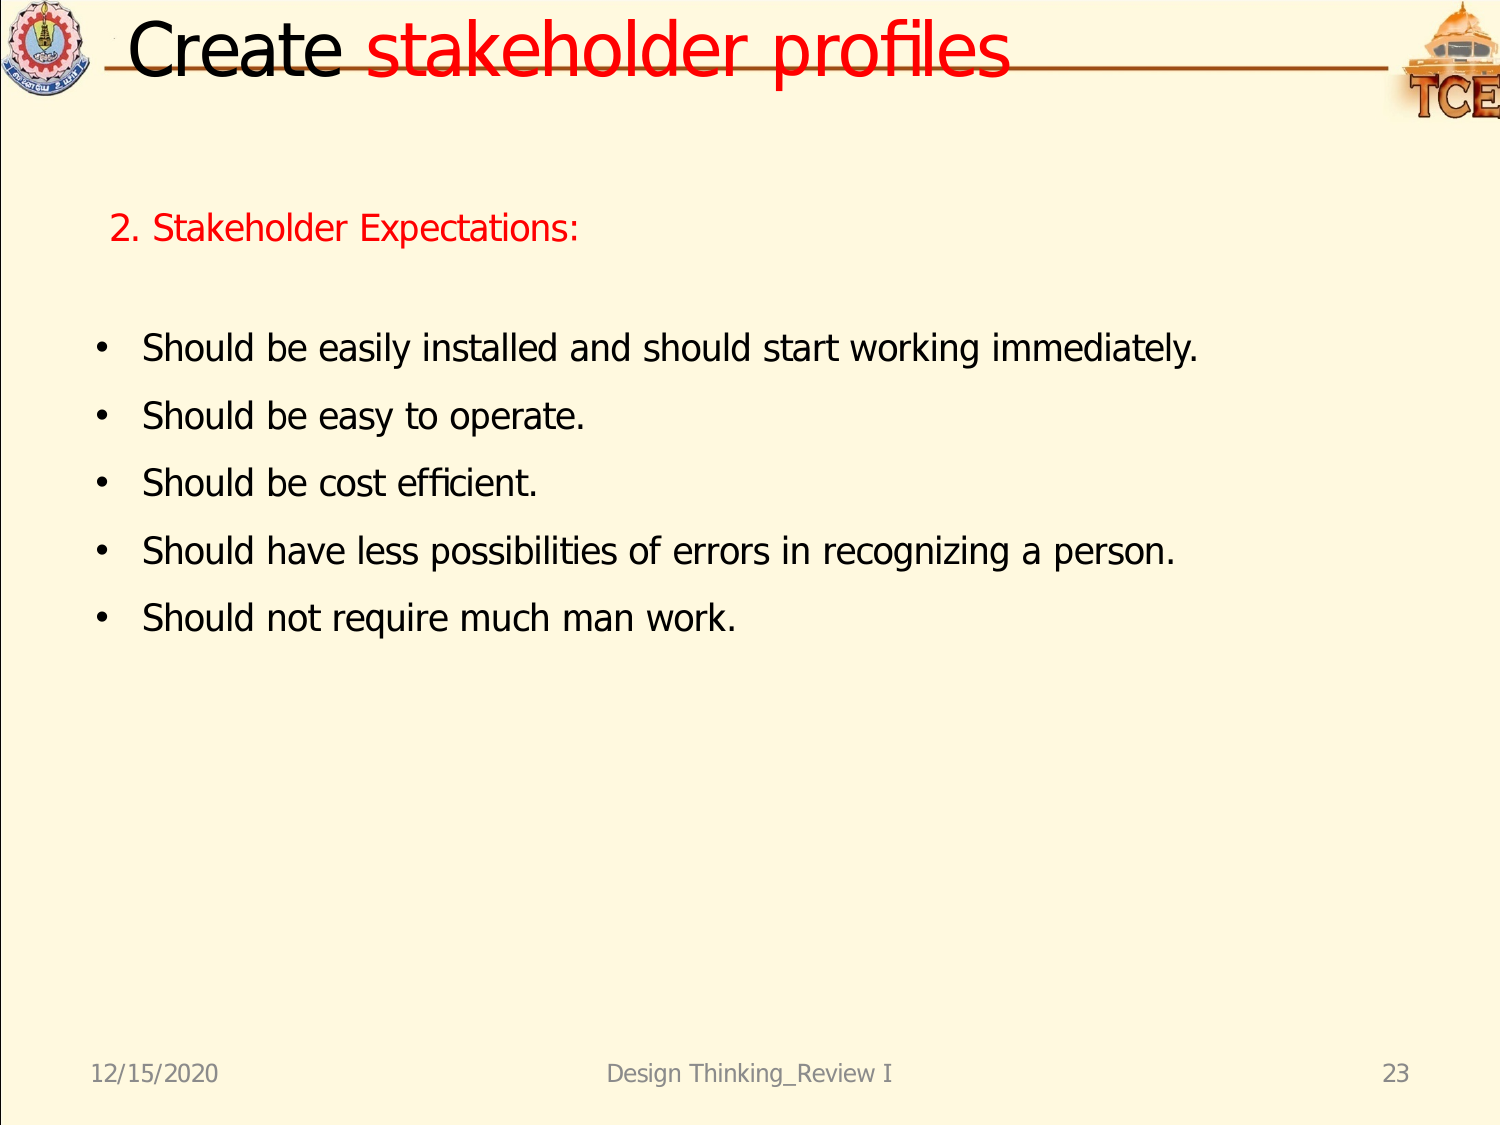

Create stakeholder profiles
2. Stakeholder Expectations:

Should be easily installed and should start working immediately.
Should be easy to operate.
Should be cost efficient.
Should have less possibilities of errors in recognizing a person.
Should not require much man work.
12/15/2020
Design Thinking_Review I
23